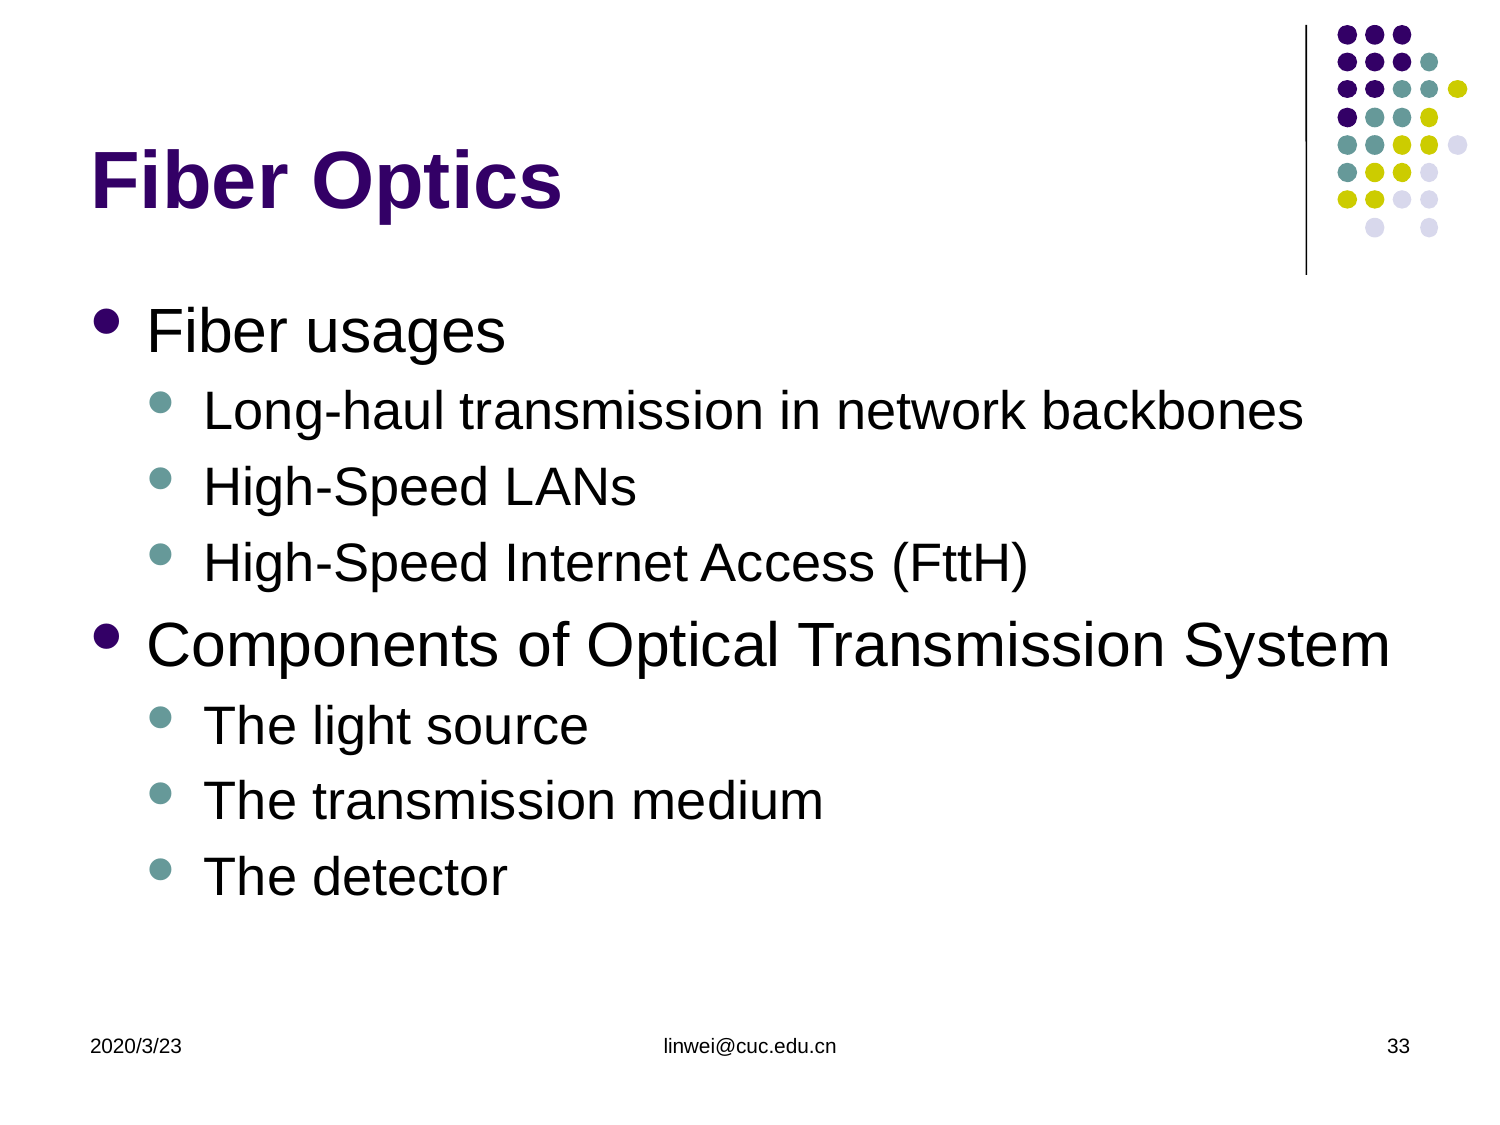

# Fiber Optics
Fiber usages
Long-haul transmission in network backbones
High-Speed LANs
High-Speed Internet Access (FttH)
Components of Optical Transmission System
The light source
The transmission medium
The detector
2020/3/23
linwei@cuc.edu.cn
33